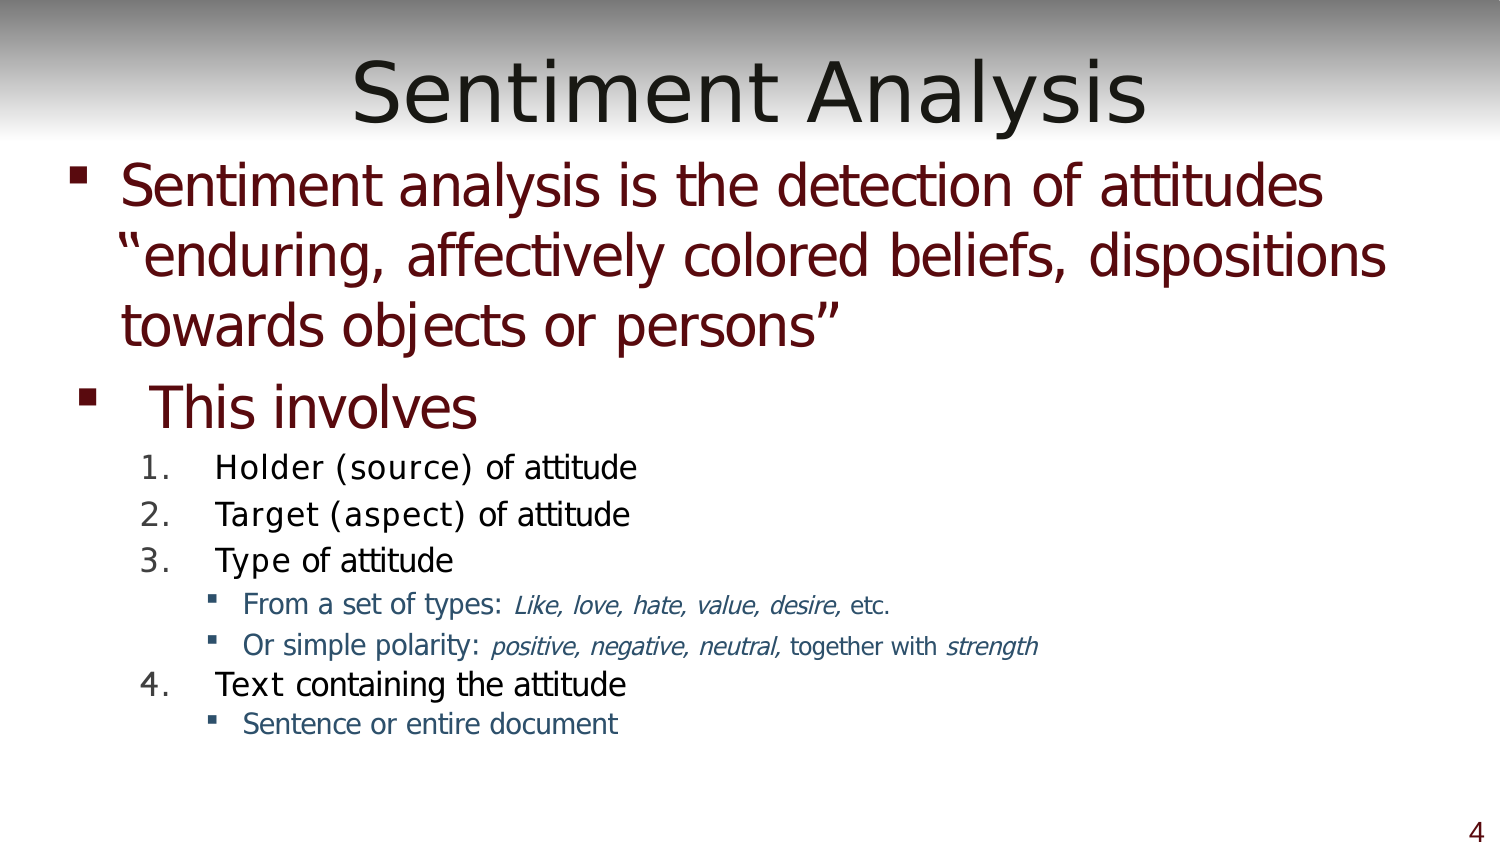

# Sentiment Analysis
Sentiment analysis is the detection of attitudes “enduring, affectively colored beliefs, dispositions towards objects or persons”
This involves
Holder (source) of attitude
Target (aspect) of attitude
Type of attitude
From a set of types: Like, love, hate, value, desire, etc.
Or simple polarity: positive, negative, neutral, together with strength
Text containing the attitude
Sentence or entire document
4